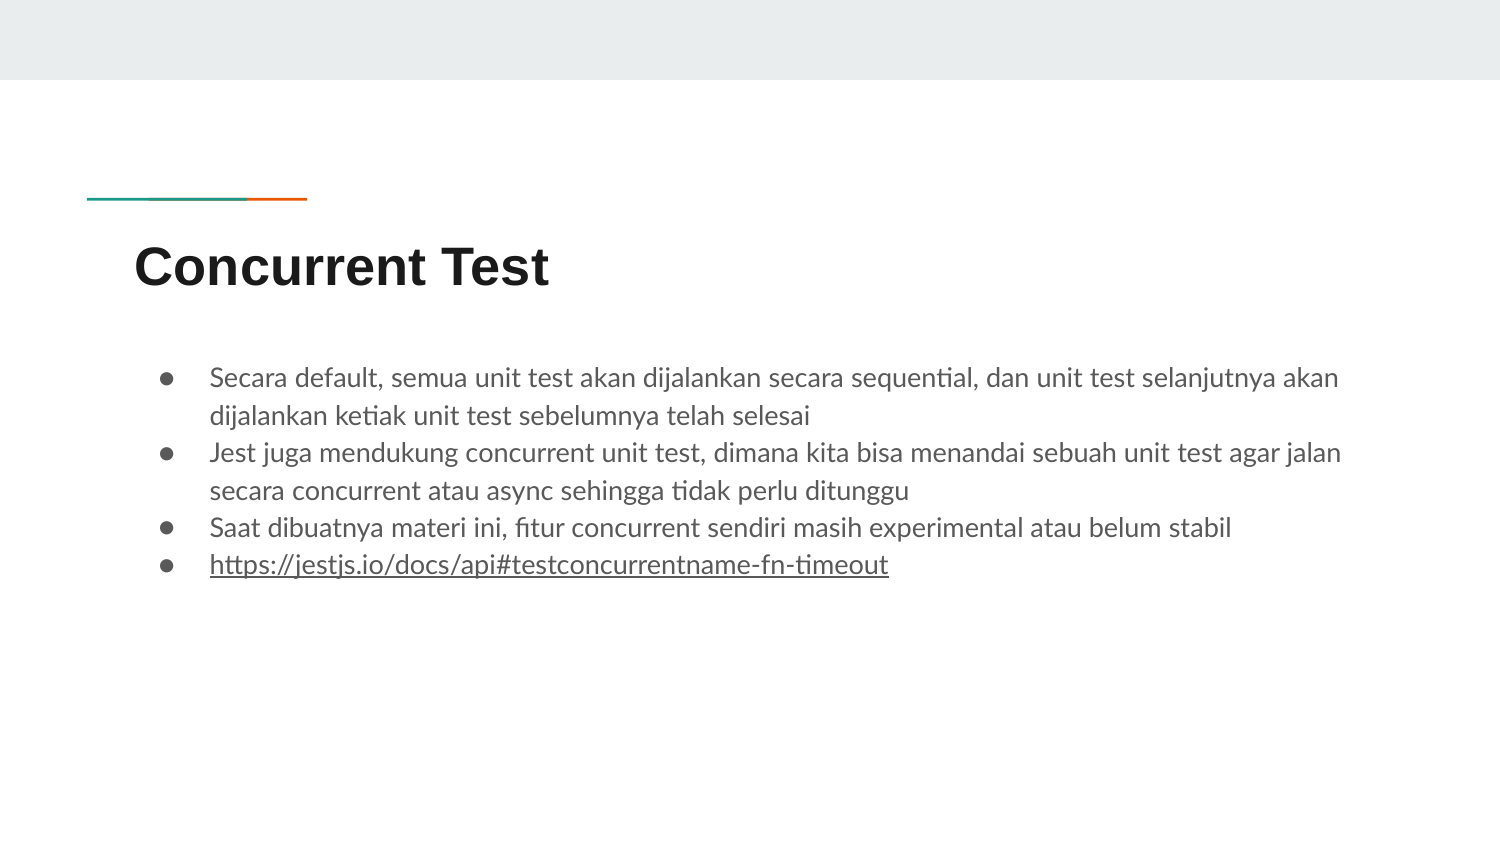

# Concurrent Test
Secara default, semua unit test akan dijalankan secara sequential, dan unit test selanjutnya akan dijalankan ketiak unit test sebelumnya telah selesai
Jest juga mendukung concurrent unit test, dimana kita bisa menandai sebuah unit test agar jalan secara concurrent atau async sehingga tidak perlu ditunggu
Saat dibuatnya materi ini, fitur concurrent sendiri masih experimental atau belum stabil
https://jestjs.io/docs/api#testconcurrentname-fn-timeout